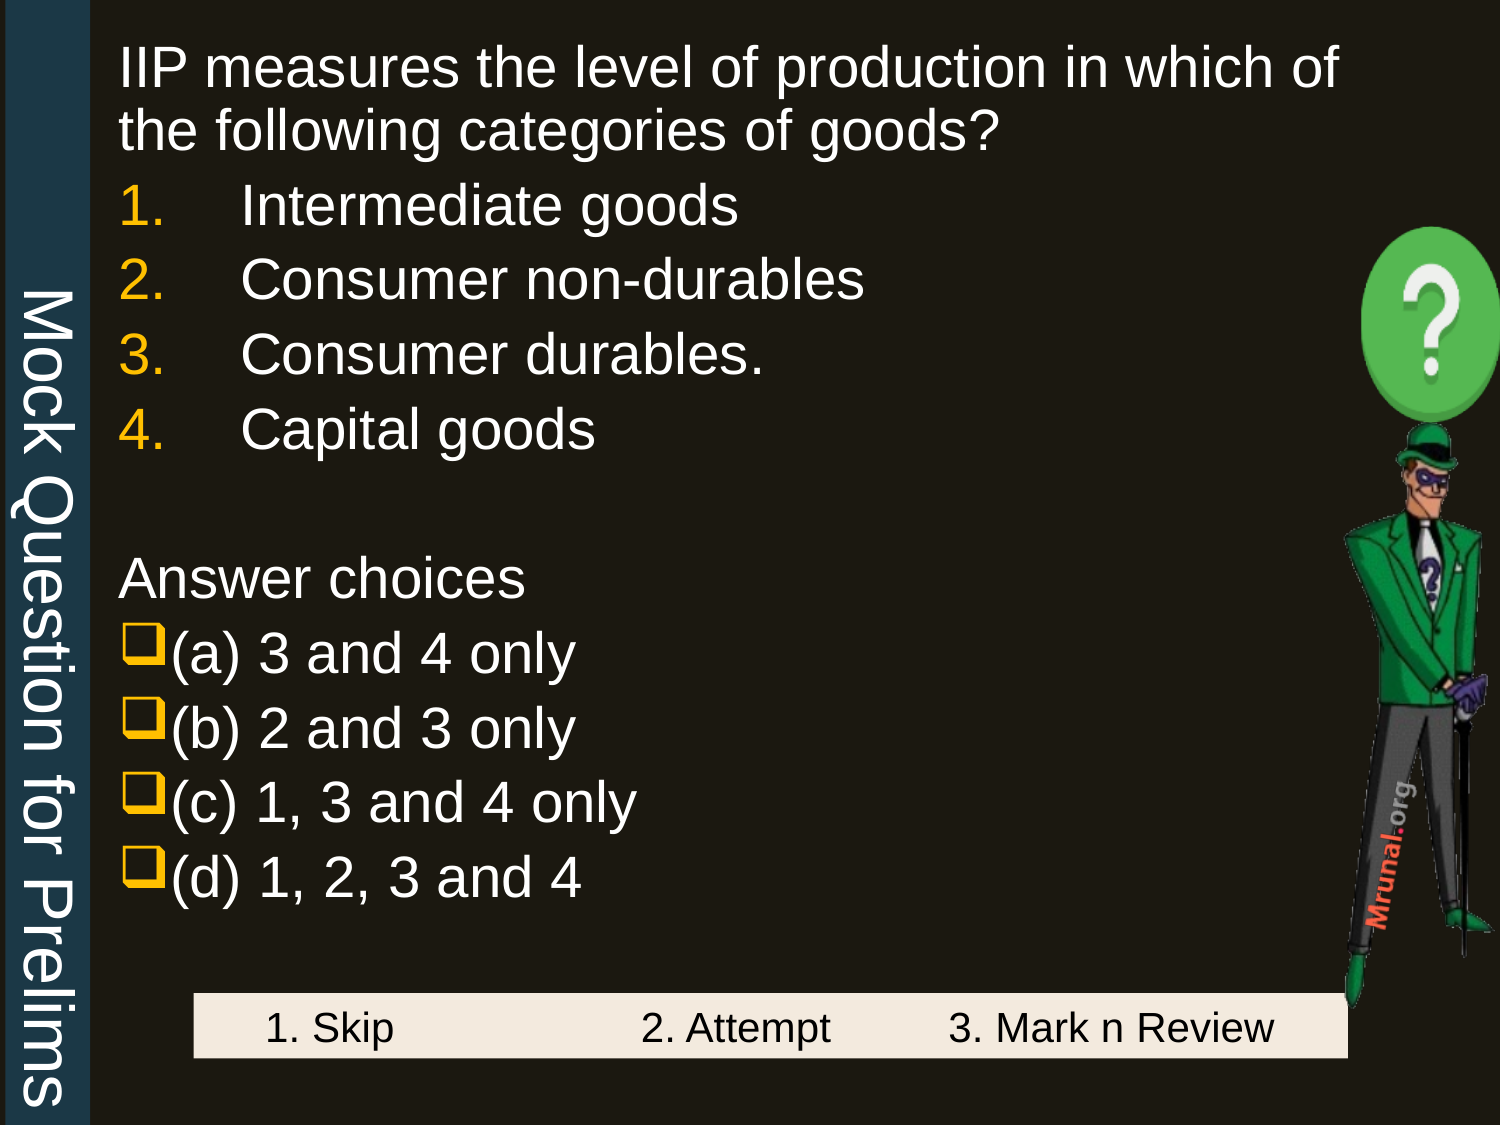

Mock Question for Prelims
IIP measures the level of production in which of the following categories of goods?
Intermediate goods
Consumer non-durables
Consumer durables.
Capital goods

Answer choices
(a) 3 and 4 only
(b) 2 and 3 only
(c) 1, 3 and 4 only
(d) 1, 2, 3 and 4